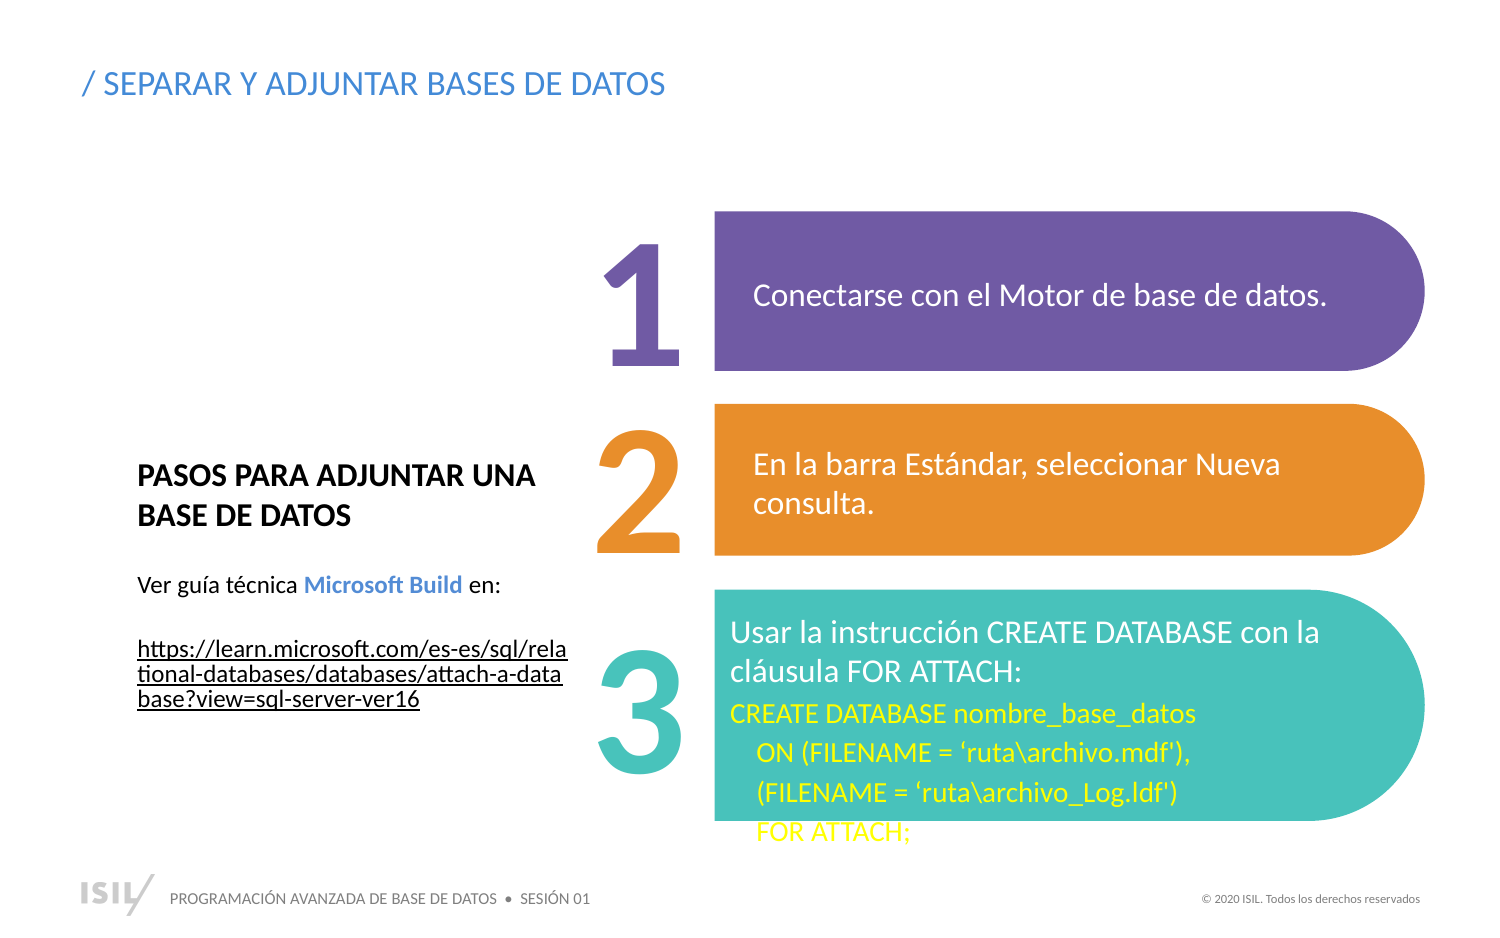

/ SEPARAR Y ADJUNTAR BASES DE DATOS

1
Conectarse con el Motor de base de datos.

2
En la barra Estándar, seleccionar Nueva consulta.

3
Usar la instrucción CREATE DATABASE con la cláusula FOR ATTACH:
CREATE DATABASE nombre_base_datos
    ON (FILENAME = ‘ruta\archivo.mdf'),
    (FILENAME = ‘ruta\archivo_Log.ldf')
    FOR ATTACH;
PASOS PARA ADJUNTAR UNA BASE DE DATOS
Ver guía técnica Microsoft Build en:
https://learn.microsoft.com/es-es/sql/relational-databases/databases/attach-a-database?view=sql-server-ver16